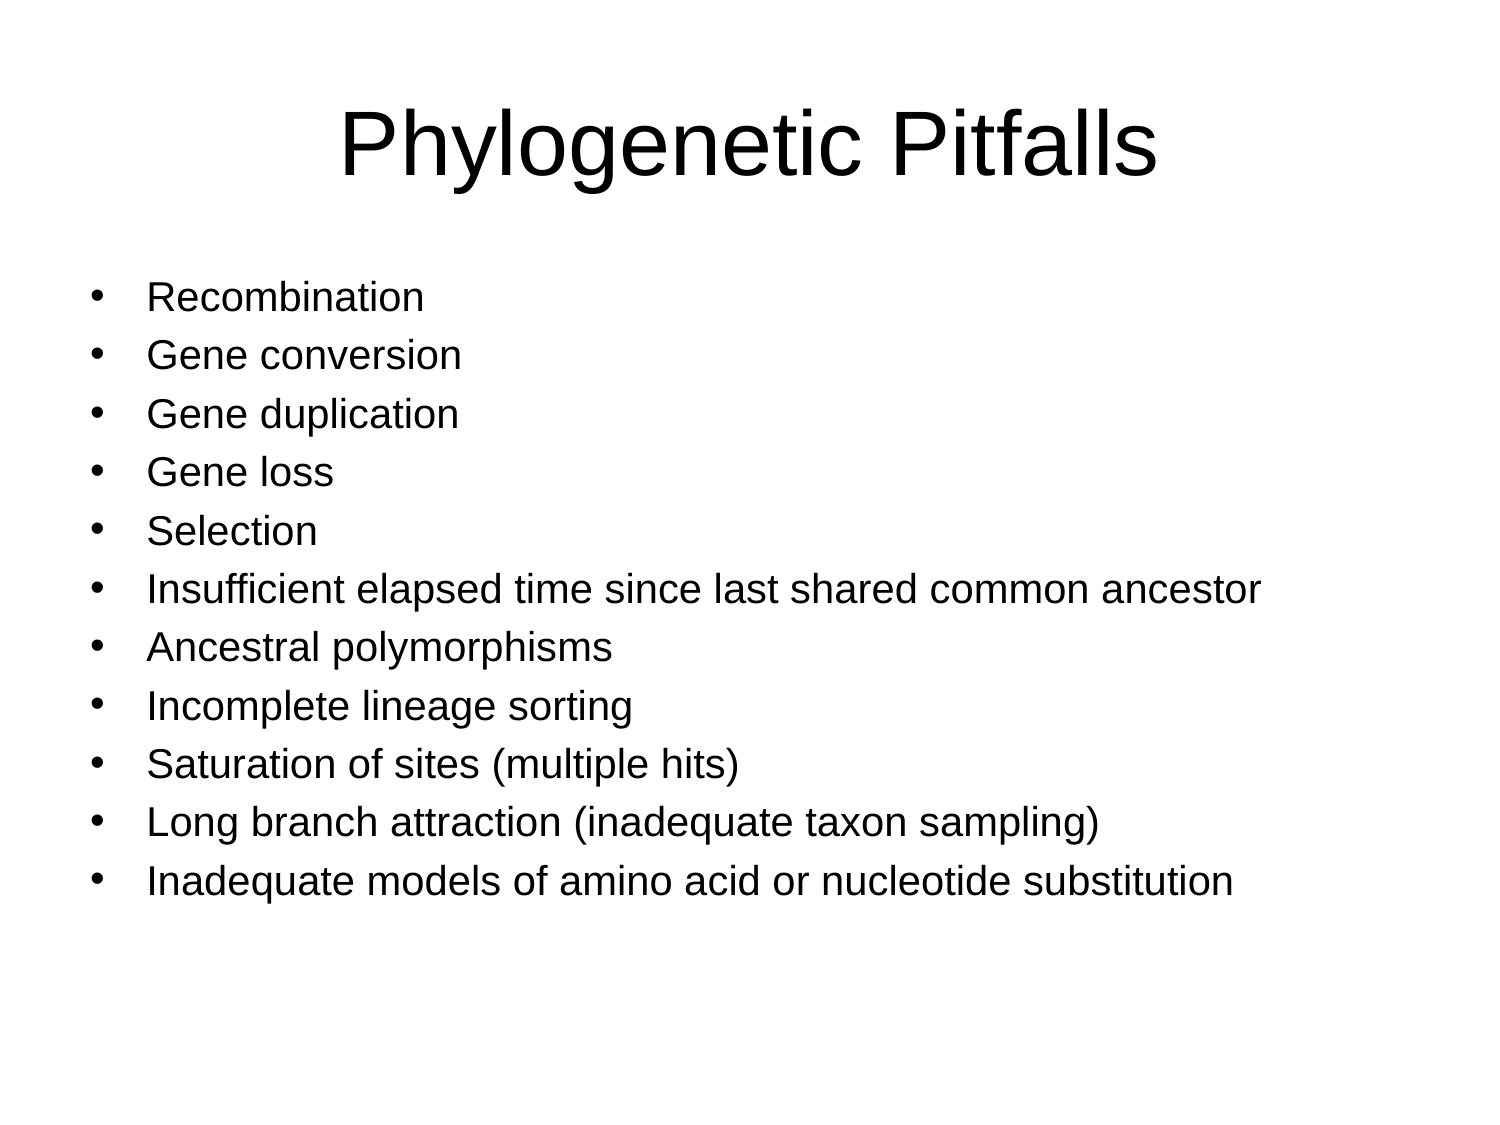

# Phylogenetic Pitfalls
Recombination
Gene conversion
Gene duplication
Gene loss
Selection
Insufficient elapsed time since last shared common ancestor
Ancestral polymorphisms
Incomplete lineage sorting
Saturation of sites (multiple hits)
Long branch attraction (inadequate taxon sampling)
Inadequate models of amino acid or nucleotide substitution